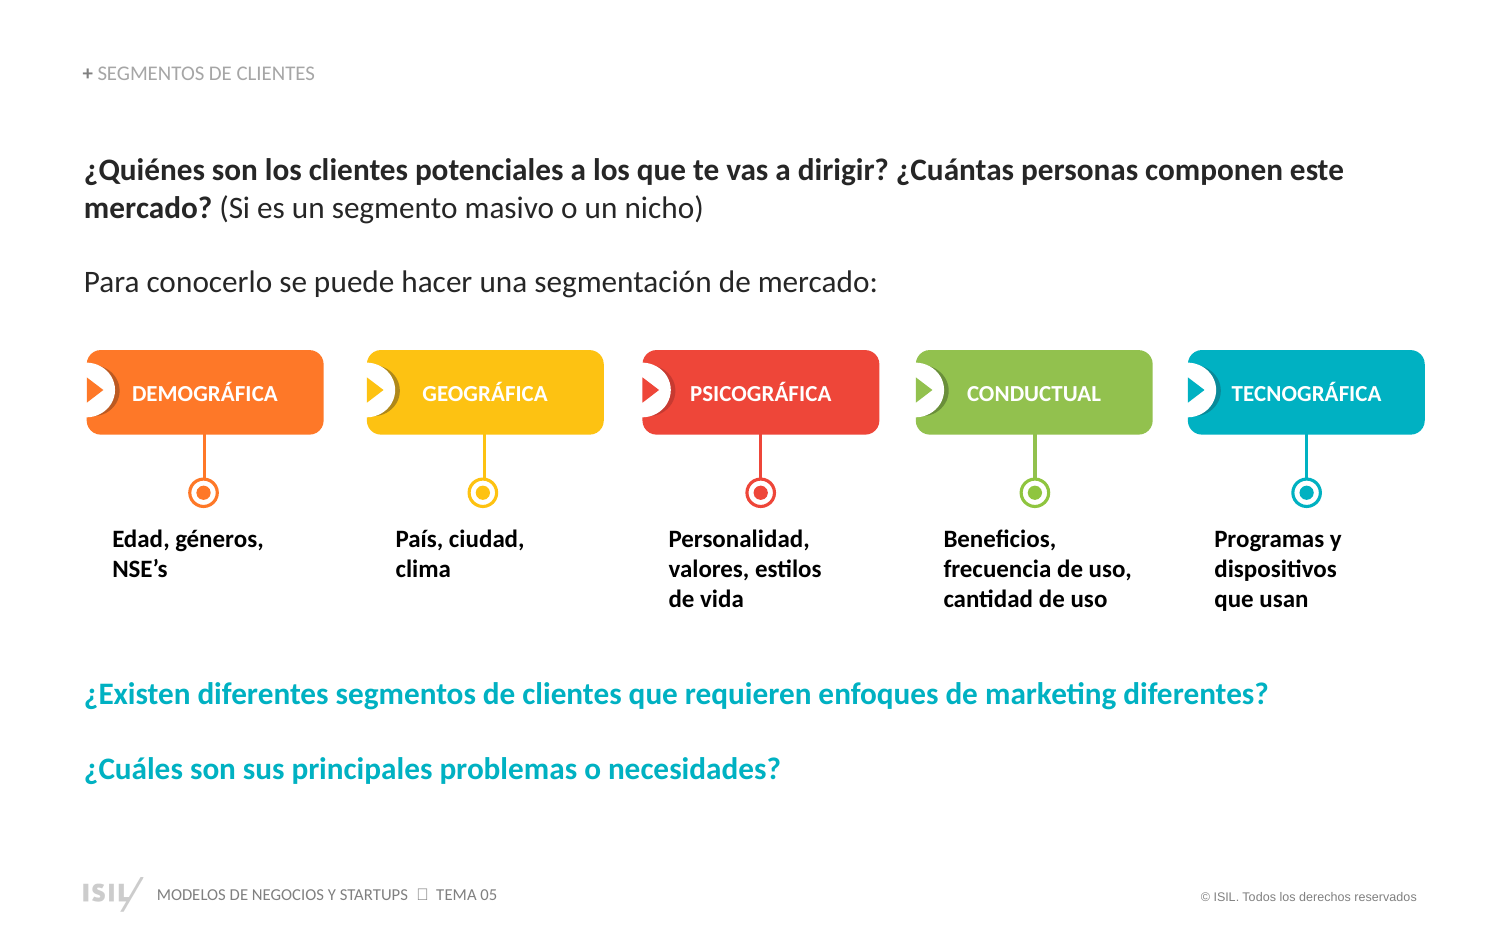

+ SEGMENTOS DE CLIENTES
¿Quiénes son los clientes potenciales a los que te vas a dirigir? ¿Cuántas personas componen este mercado? (Si es un segmento masivo o un nicho)

Para conocerlo se puede hacer una segmentación de mercado:

¿Existen diferentes segmentos de clientes que requieren enfoques de marketing diferentes?

¿Cuáles son sus principales problemas o necesidades?
DEMOGRÁFICA
GEOGRÁFICA
PSICOGRÁFICA
CONDUCTUAL
TECNOGRÁFICA

Edad, géneros, NSE’s
País, ciudad, clima
Personalidad, valores, estilos de vida
Beneficios, frecuencia de uso, cantidad de uso
Programas y dispositivos
que usan